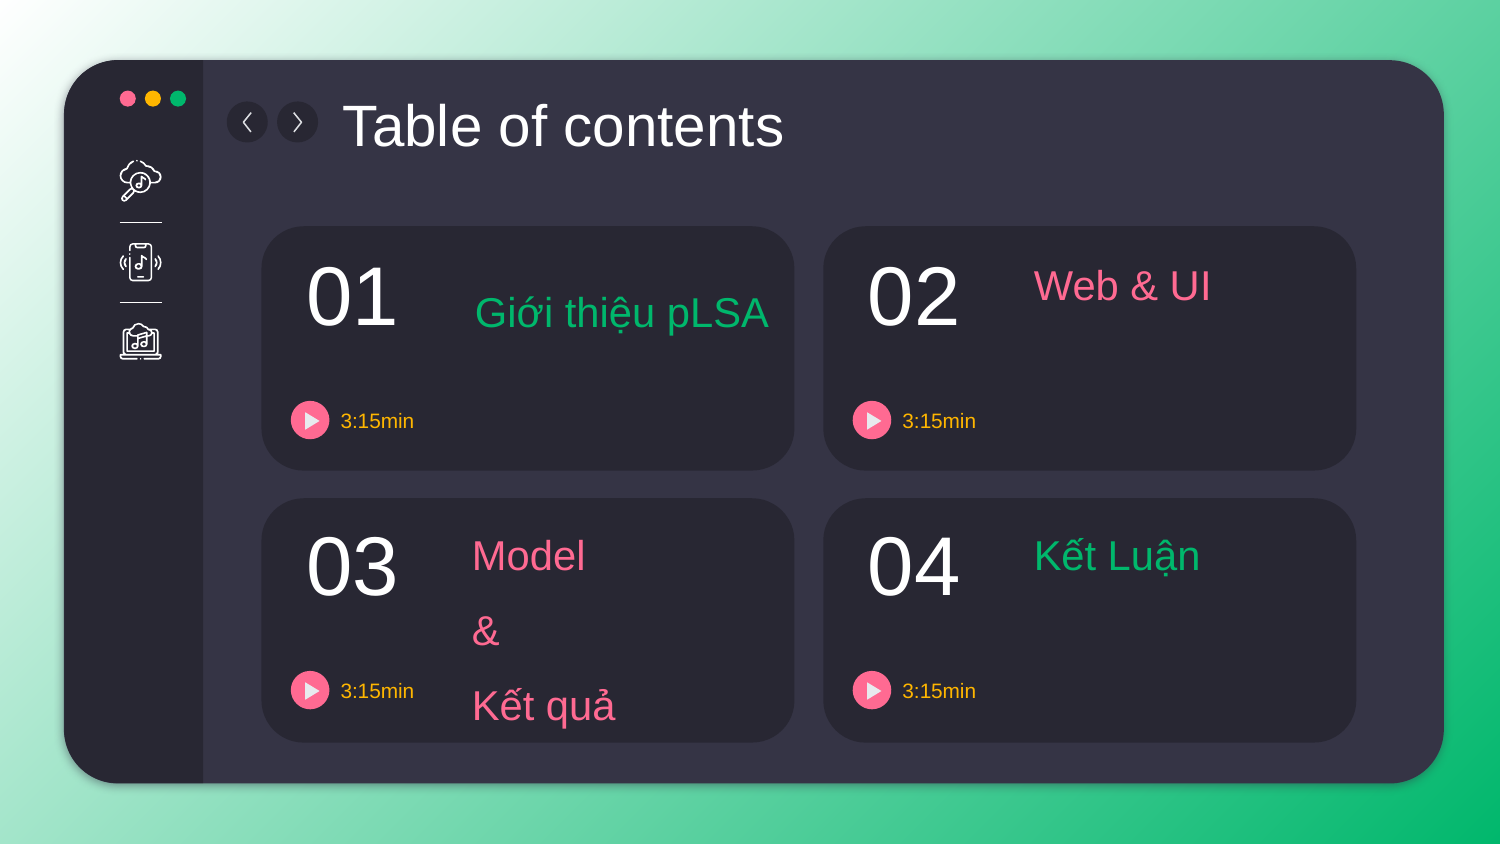

Table of contents

# 01
02
Web & UI
Giới thiệu pLSA

3:15min
3:15min

03
Model
&
Kết quả
04
Kết Luận

3:15min
3:15min